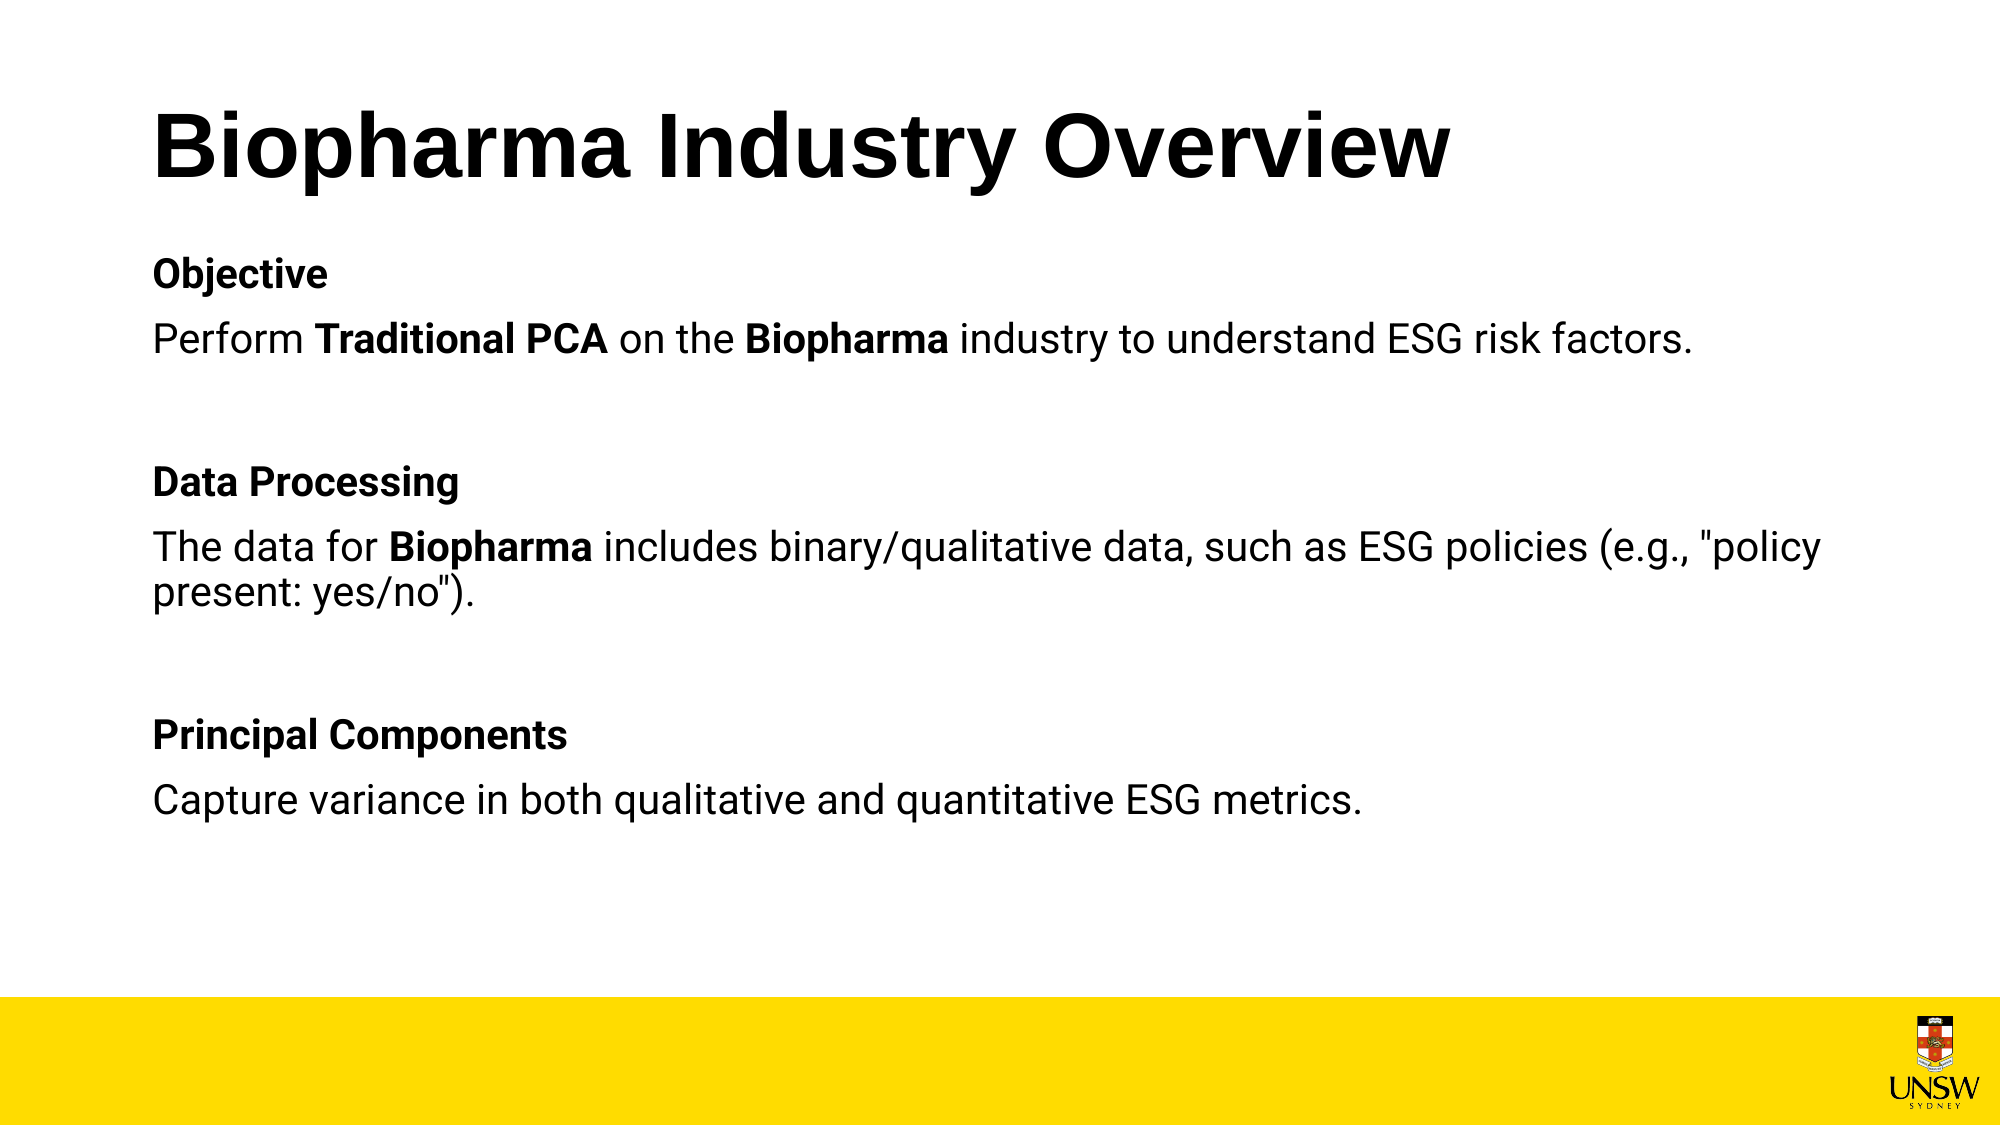

# Biopharma Industry Overview
Objective
Perform Traditional PCA on the Biopharma industry to understand ESG risk factors.

Data Processing
The data for Biopharma includes binary/qualitative data, such as ESG policies (e.g., "policy present: yes/no").

Principal Components
Capture variance in both qualitative and quantitative ESG metrics.